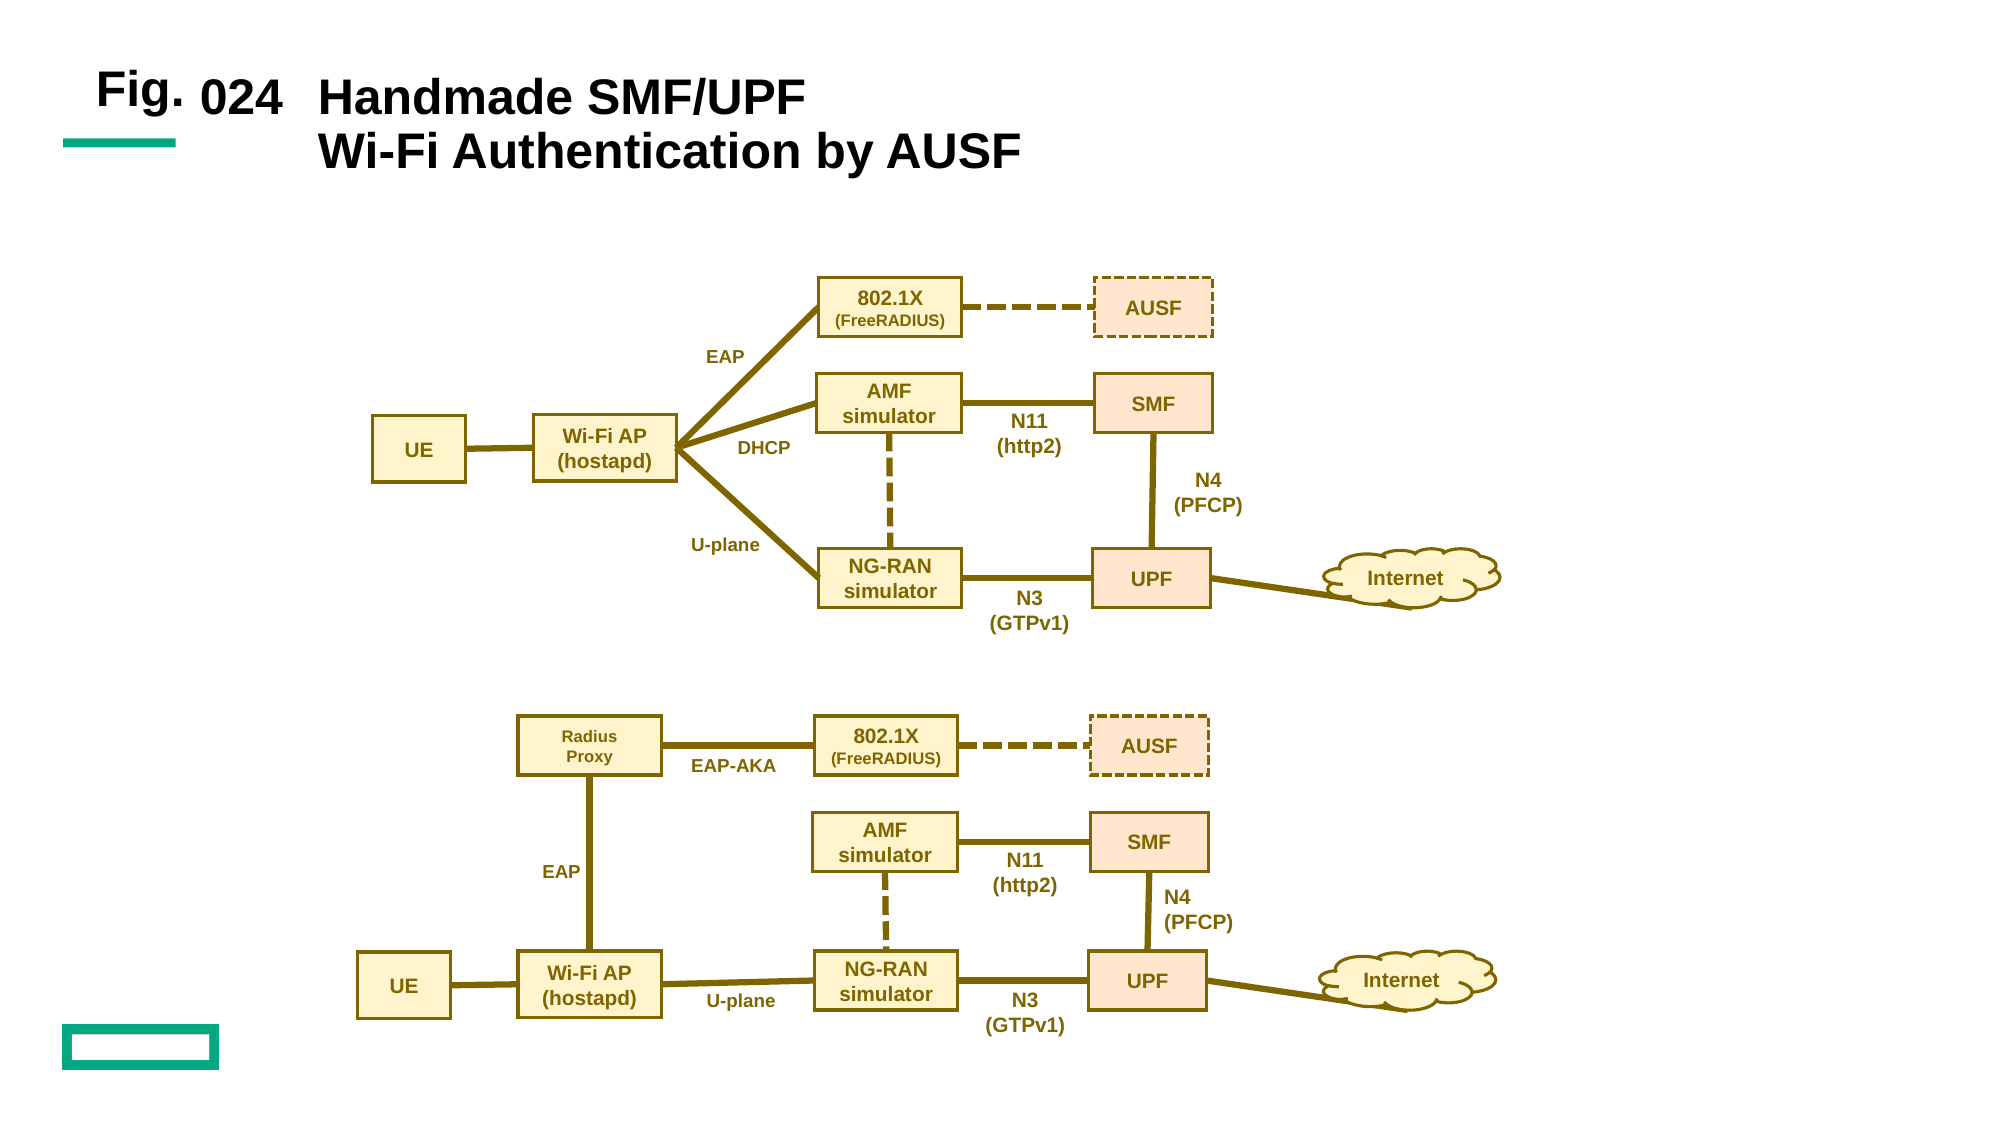

024
# Handmade SMF/UPF Wi-Fi Authentication by AUSF
802.1X
(FreeRADIUS)
AUSF
EAP
AMF
simulator
SMF
N11
(http2)
Wi-Fi AP
(hostapd)
UE
DHCP
N4
(PFCP)
U-plane
NG-RAN
simulator
UPF
Internet
N3
(GTPv1)
Radius
Proxy
802.1X
(FreeRADIUS)
AUSF
EAP-AKA
AMF
simulator
SMF
N11
(http2)
EAP
N4
(PFCP)
Wi-Fi AP
(hostapd)
NG-RAN
simulator
UPF
Internet
UE
N3
(GTPv1)
U-plane